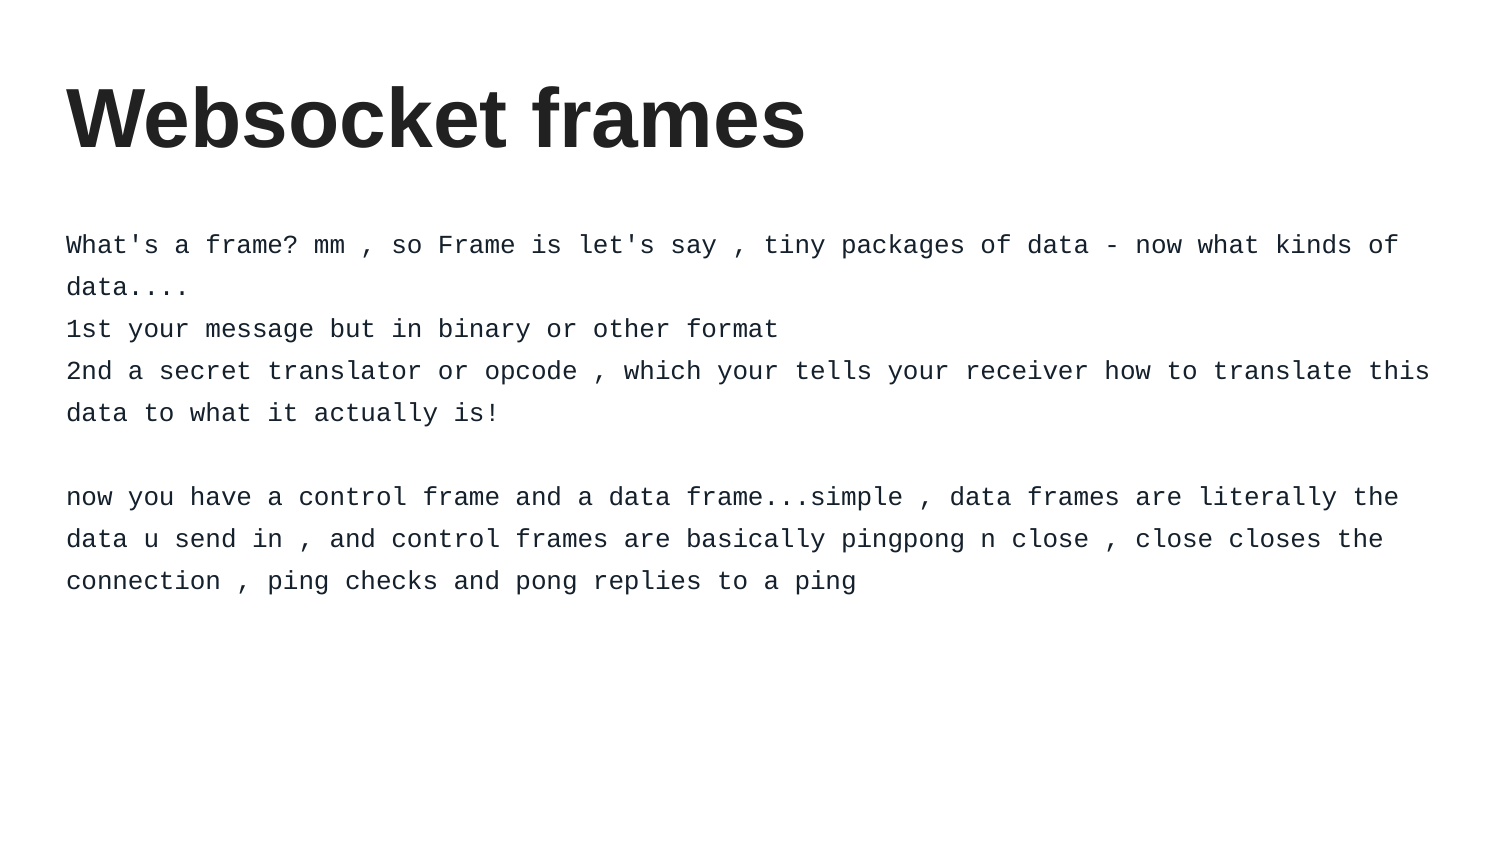

# Websocket frames
What's a frame? mm , so Frame is let's say , tiny packages of data - now what kinds of data....
1st your message but in binary or other format
2nd a secret translator or opcode , which your tells your receiver how to translate this data to what it actually is!

now you have a control frame and a data frame...simple , data frames are literally the data u send in , and control frames are basically pingpong n close , close closes the connection , ping checks and pong replies to a ping